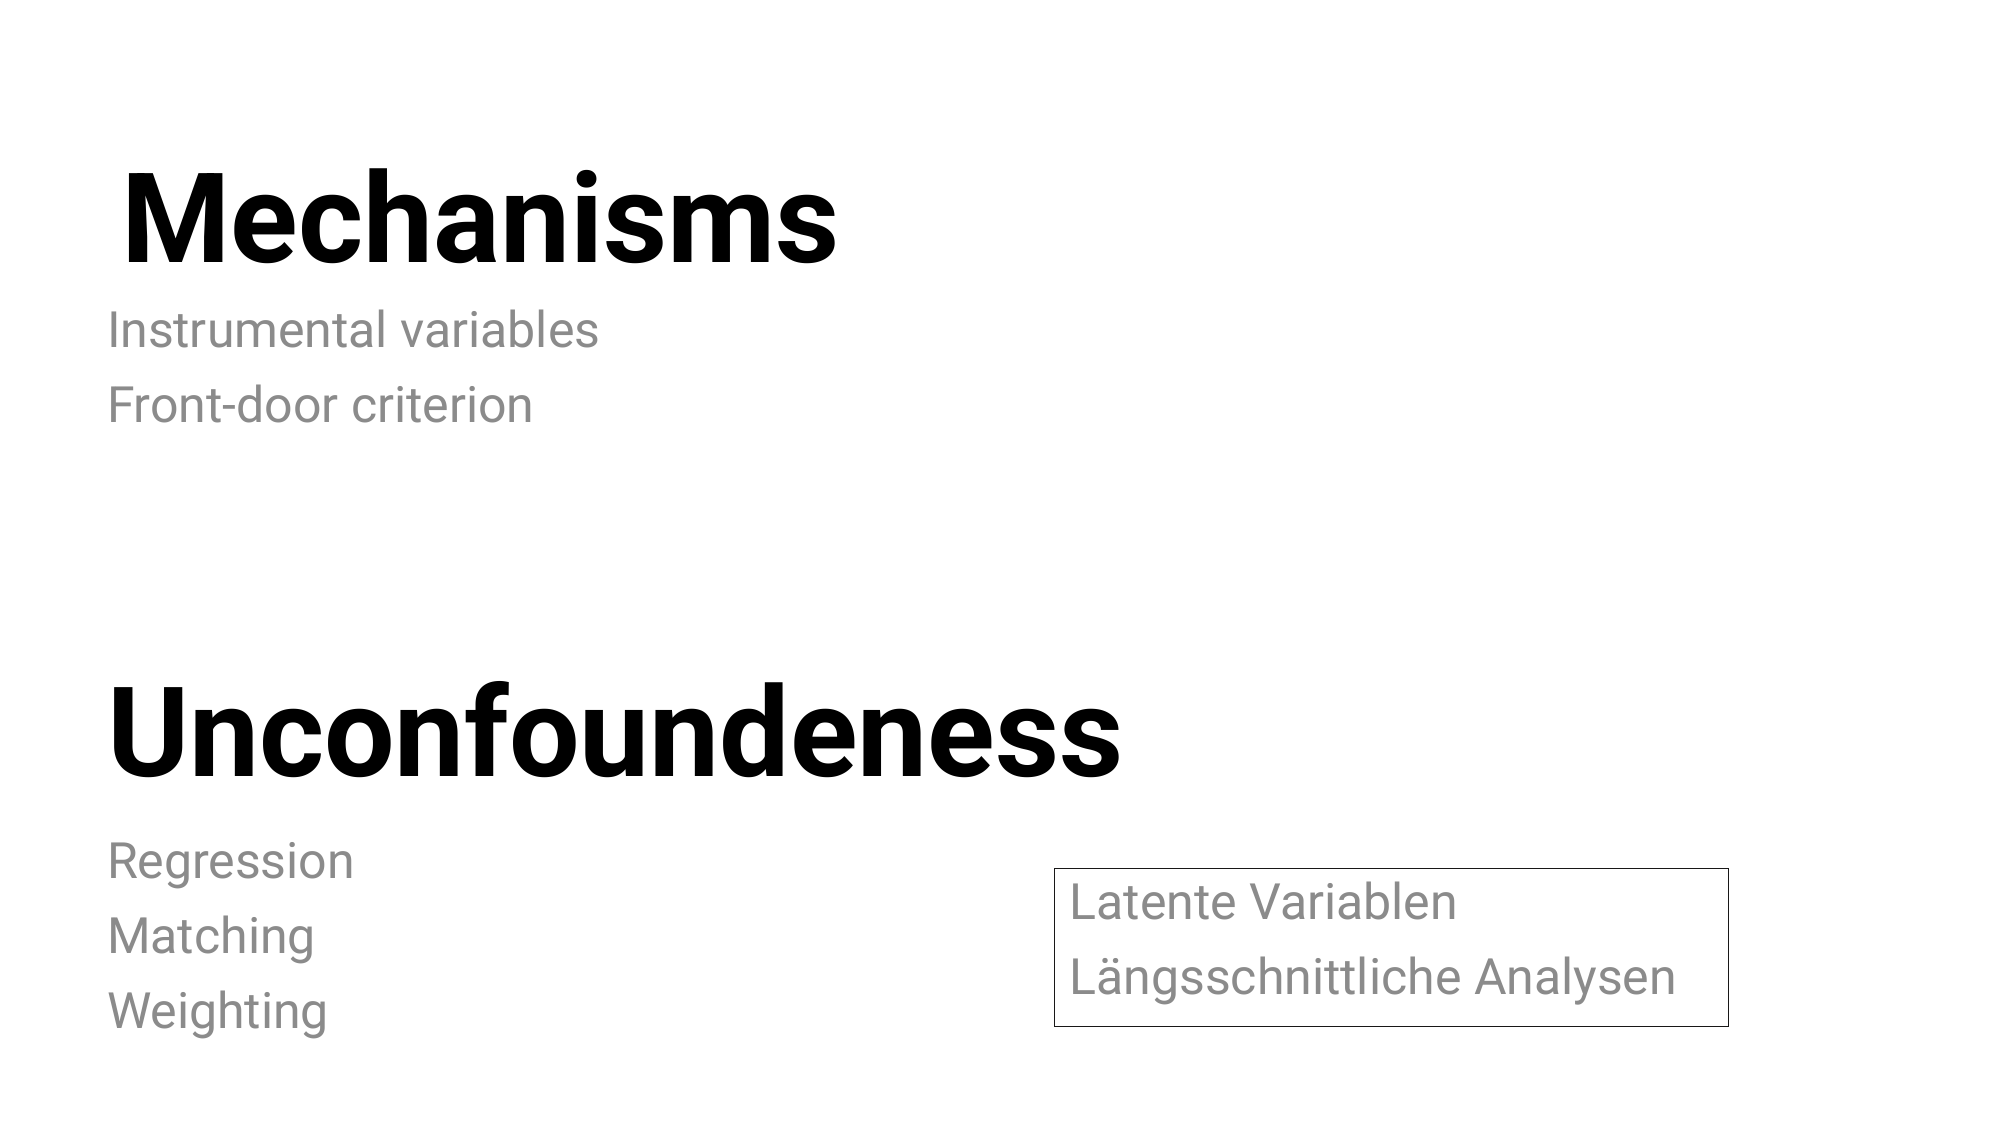

Mechanisms
Instrumental variables
Front-door criterion
# Unconfoundeness
Regression
Matching
Weighting
Latente Variablen
Längsschnittliche Analysen
15